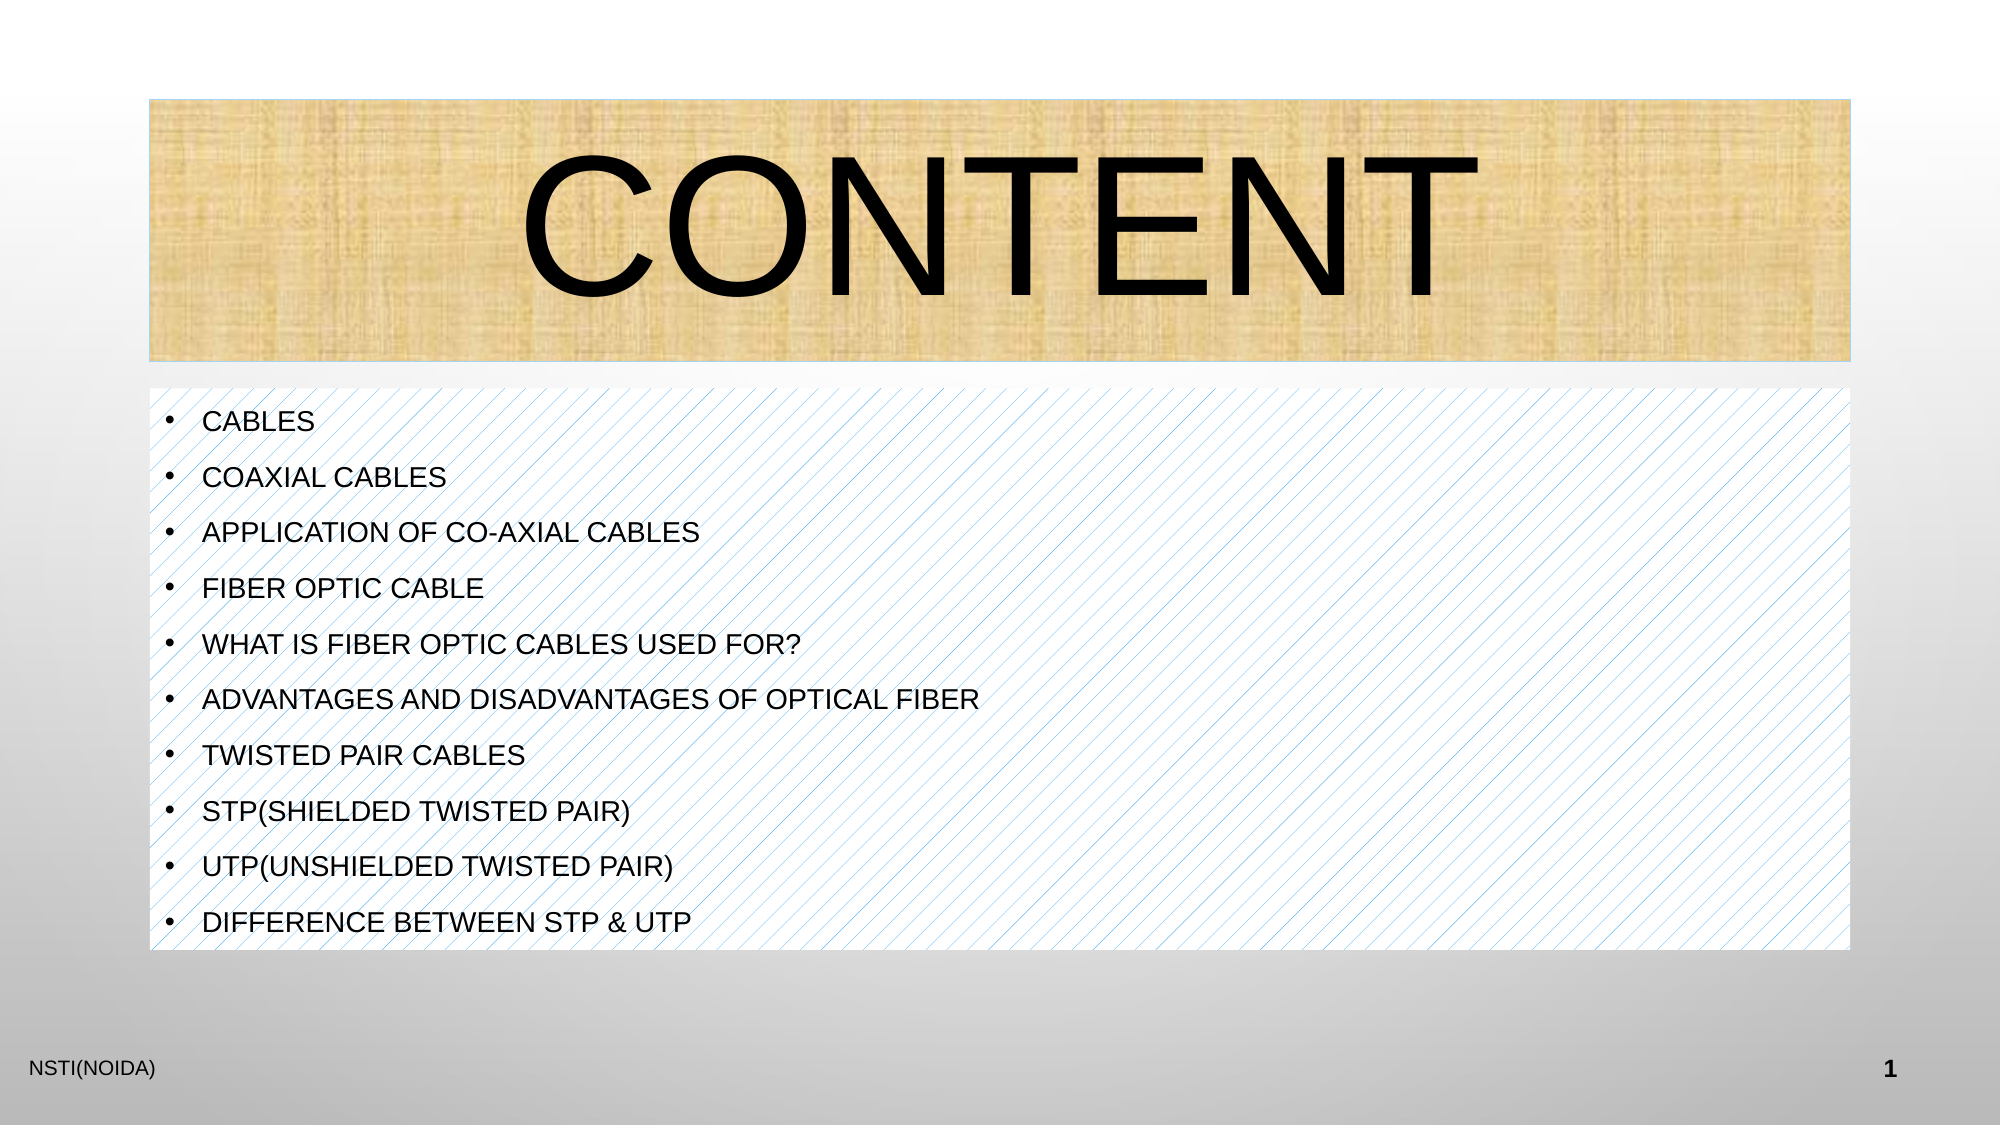

# CONTENT
CABLES
COAXIAL CABLES
APPLICATION OF CO-AXIAL CABLES
FIBER OPTIC CABLE
WHAT IS FIBER OPTIC CABLES USED FOR?
ADVANTAGES AND DISADVANTAGES OF OPTICAL FIBER
TWISTED PAIR CABLES
STP(SHIELDED TWISTED PAIR)
UTP(UNSHIELDED TWISTED PAIR)
DIFFERENCE BETWEEN STP & UTP

NSTI(NOIDA)
1